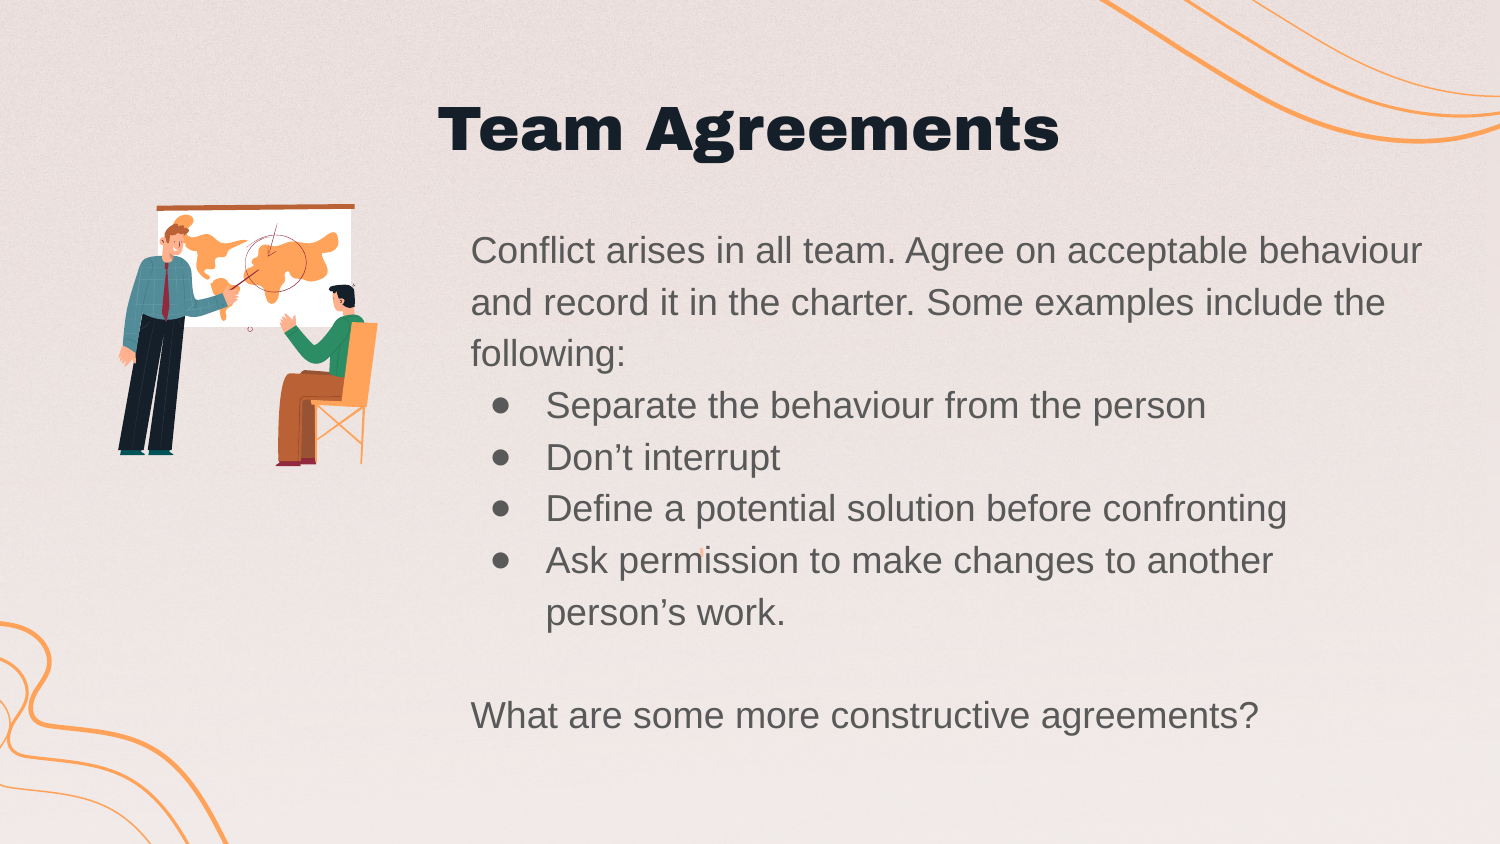

# Team Agreements
Conflict arises in all team. Agree on acceptable behaviour and record it in the charter. Some examples include the following:
Separate the behaviour from the person
Don’t interrupt
Define a potential solution before confronting
Ask permission to make changes to another person’s work.

What are some more constructive agreements?